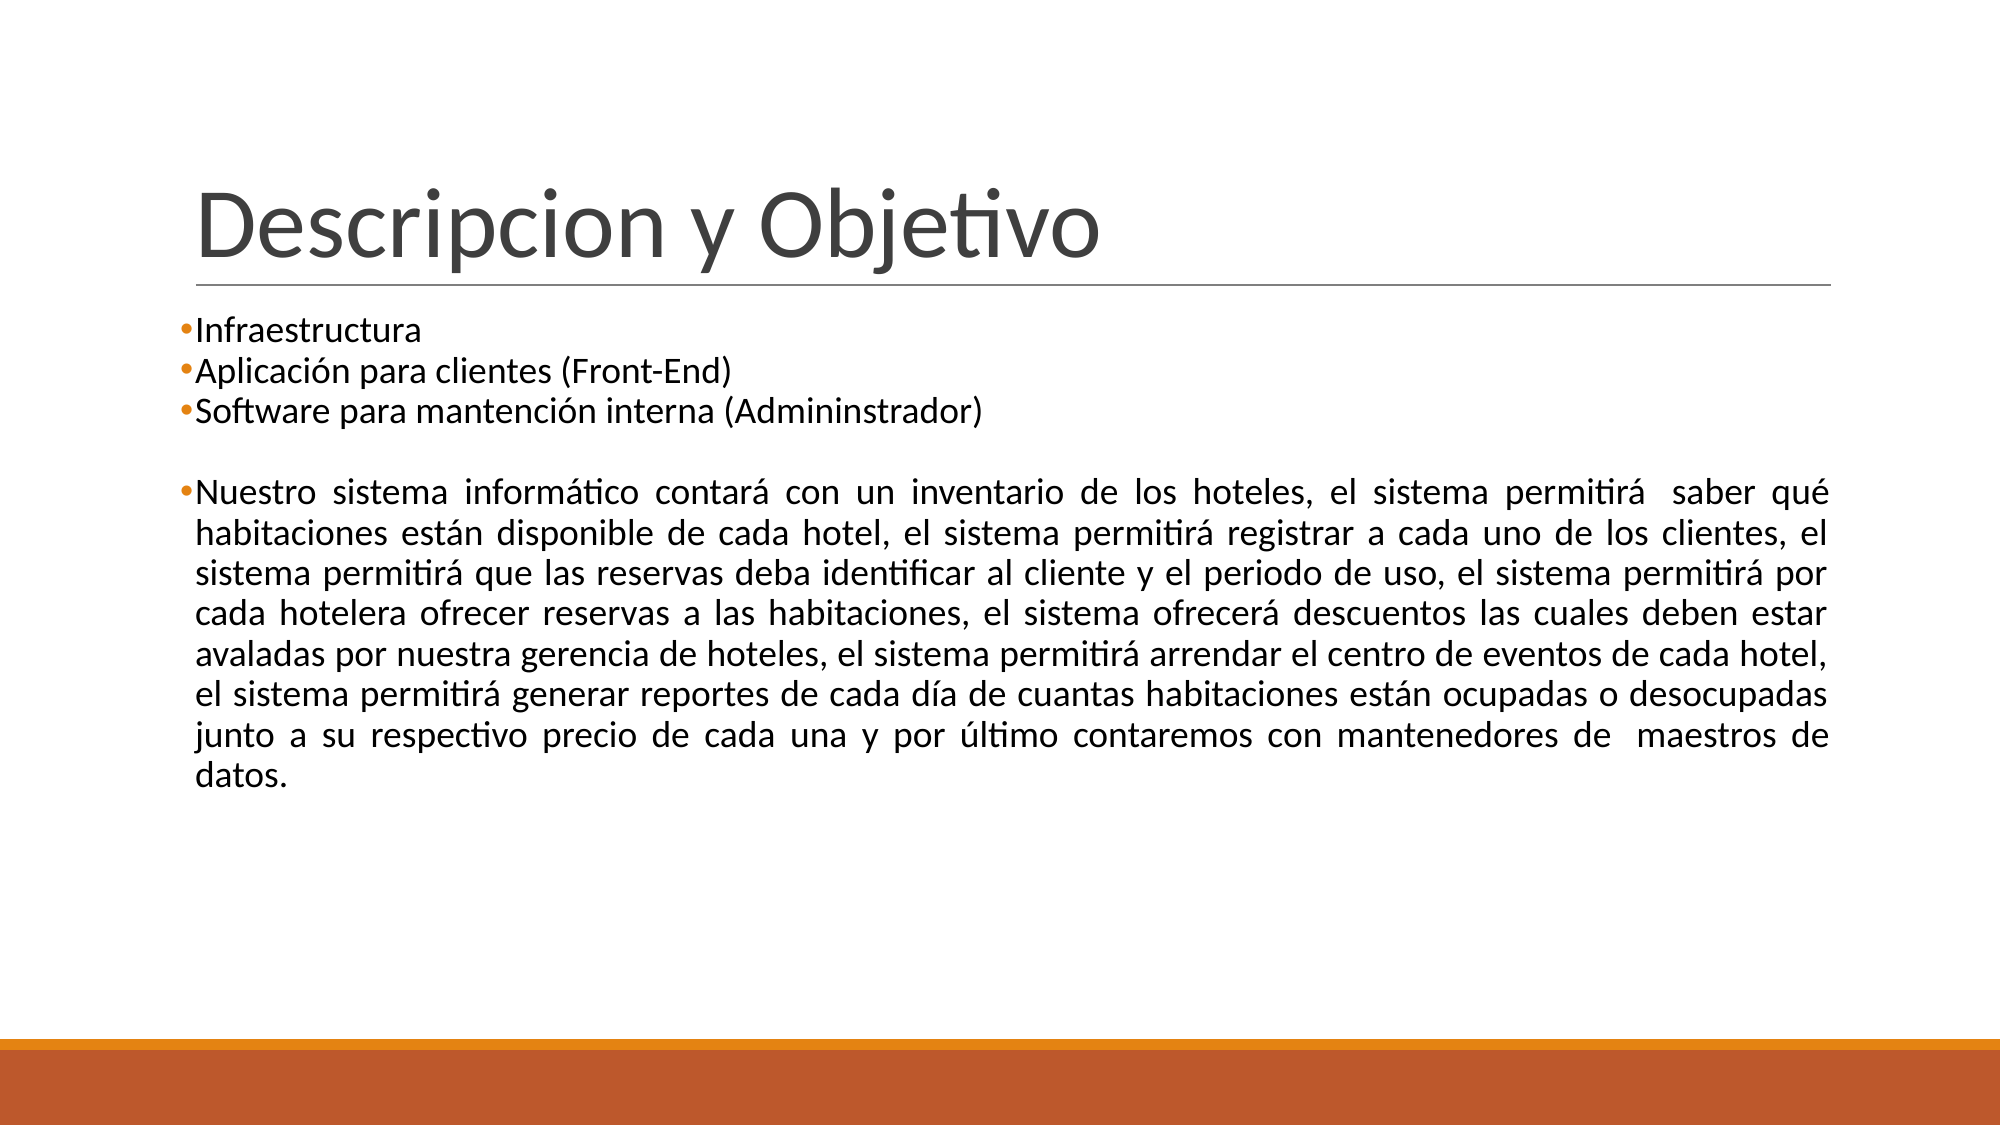

# Descripcion y Objetivo
Infraestructura
Aplicación para clientes (Front-End)
Software para mantención interna (Admininstrador)

Nuestro sistema informático contará con un inventario de los hoteles, el sistema permitirá  saber qué habitaciones están disponible de cada hotel, el sistema permitirá registrar a cada uno de los clientes, el sistema permitirá que las reservas deba identificar al cliente y el periodo de uso, el sistema permitirá por cada hotelera ofrecer reservas a las habitaciones, el sistema ofrecerá descuentos las cuales deben estar avaladas por nuestra gerencia de hoteles, el sistema permitirá arrendar el centro de eventos de cada hotel, el sistema permitirá generar reportes de cada día de cuantas habitaciones están ocupadas o desocupadas junto a su respectivo precio de cada una y por último contaremos con mantenedores de  maestros de datos.